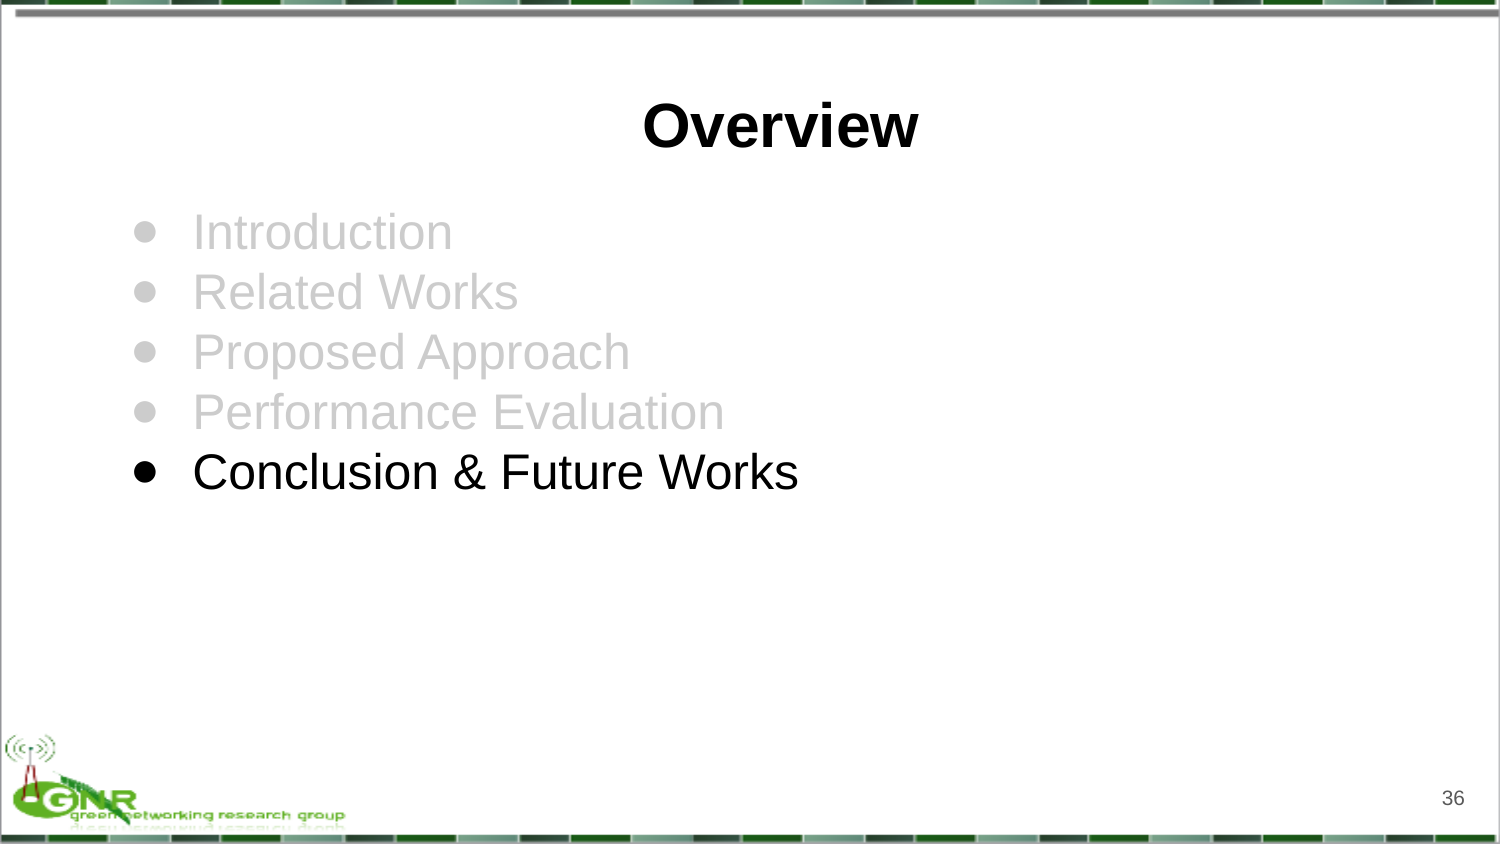

# Overview

Introduction
Related Works
Proposed Approach
Performance Evaluation
Conclusion & Future Works

36